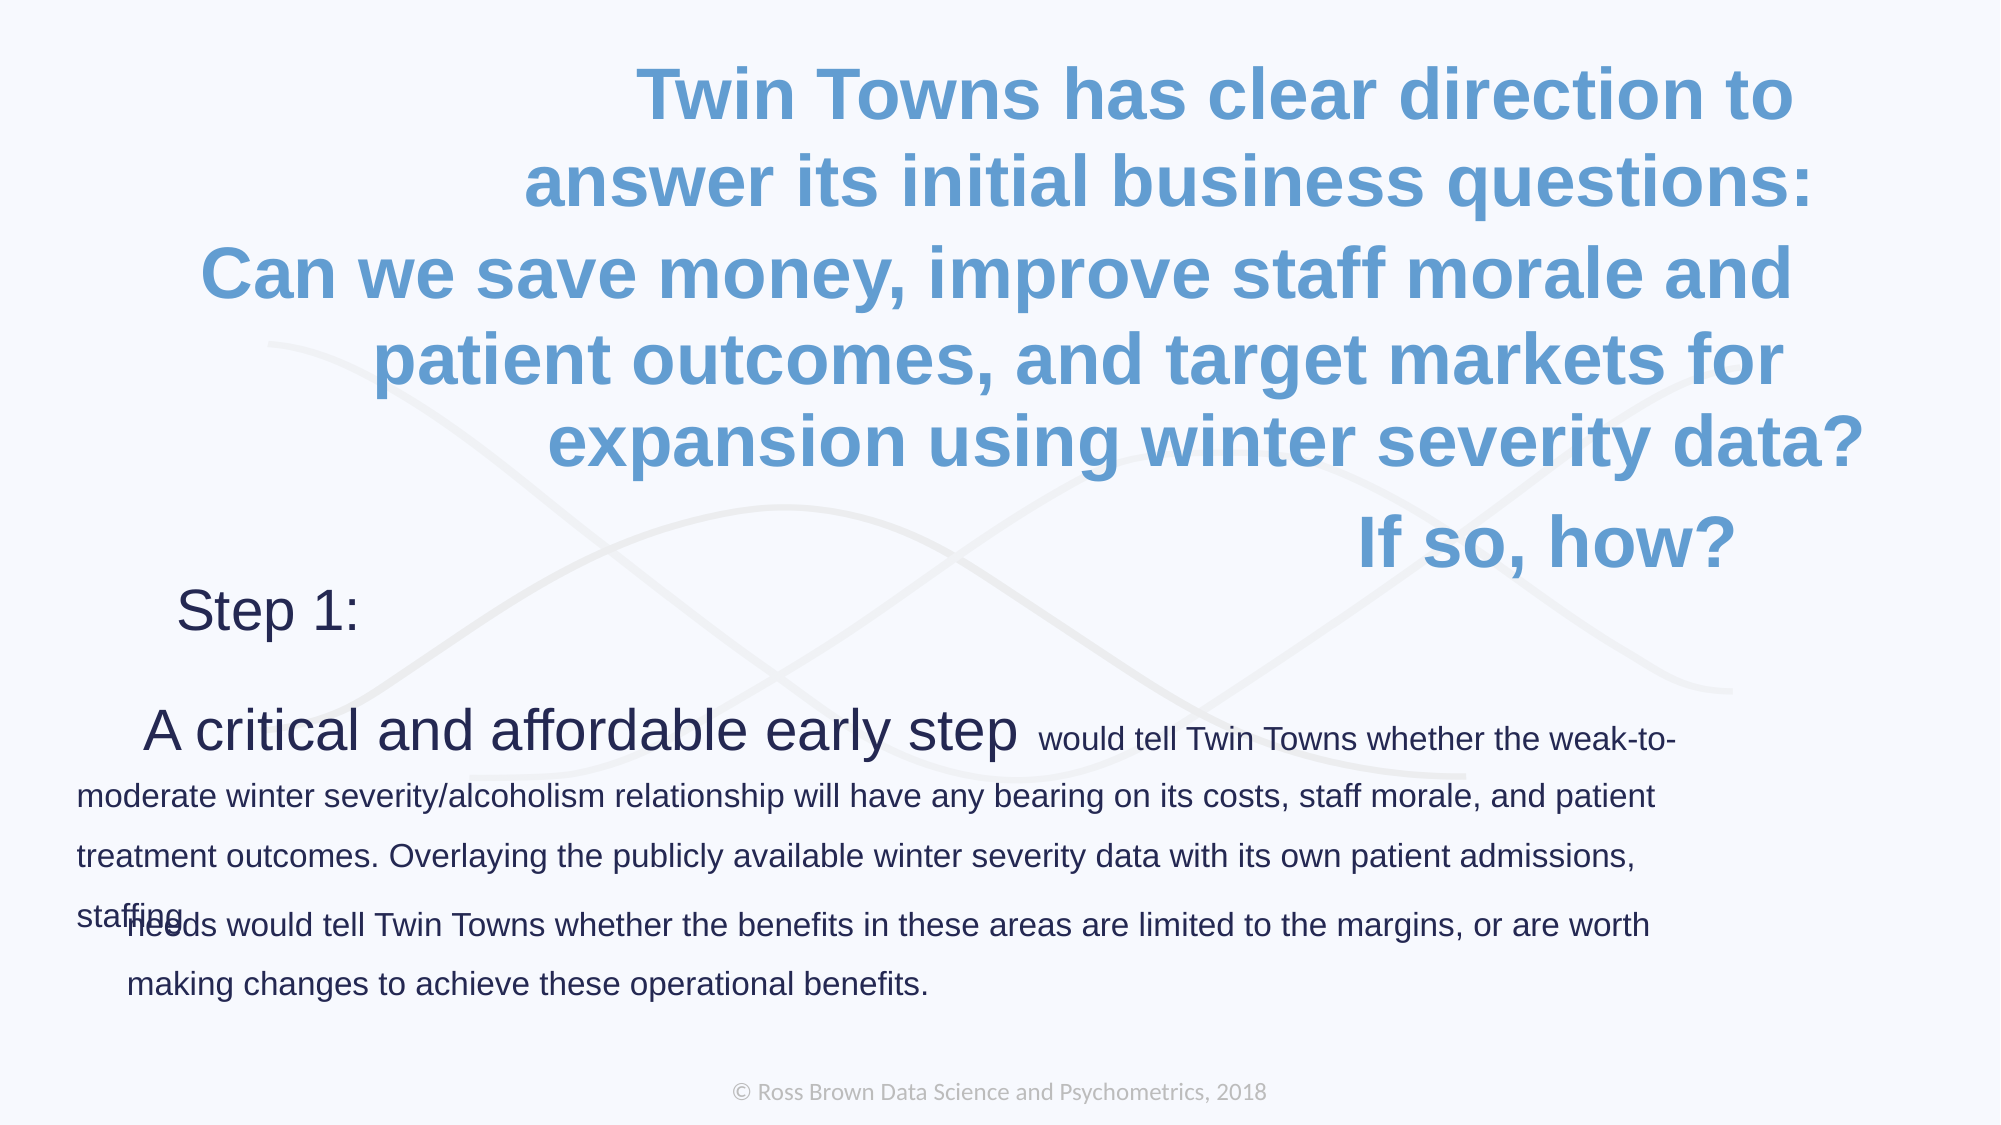

Twin Towns has clear direction to
answer its initial business questions:
Can we save money, improve staff morale and
patient outcomes, and target markets for
            expansion using winter severity data?
If so, how?
  Step 1:
A critical and affordable early step would tell Twin Towns whether the weak-to-
moderate winter severity/alcoholism relationship will have any bearing on its costs, staff morale, and patient treatment outcomes. Overlaying the publicly available winter severity data with its own patient admissions, staffing
needs would tell Twin Towns whether the benefits in these areas are limited to the margins, or are worth making changes to achieve these operational benefits.

© Ross Brown Data Science and Psychometrics, 2018